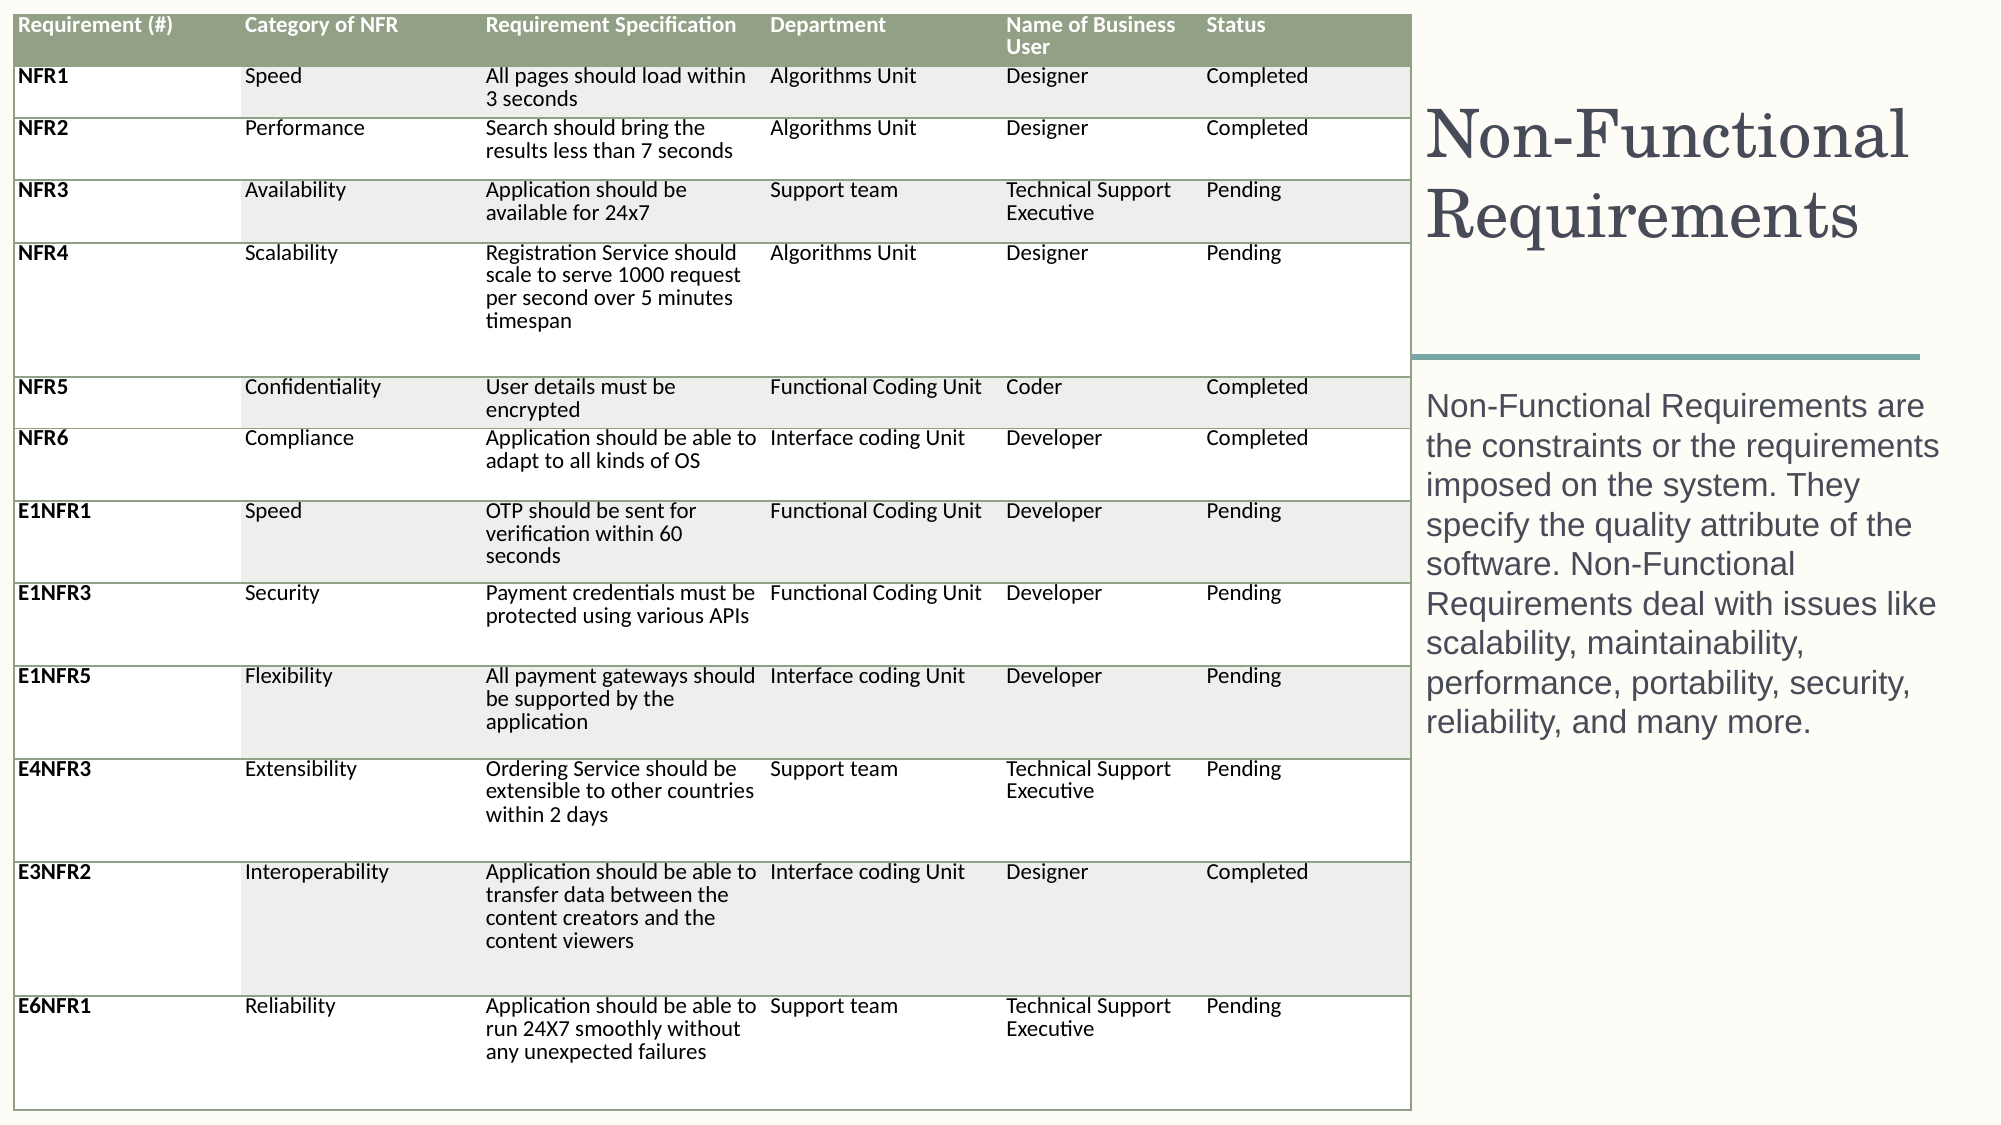

| Requirement (#) | Category of NFR | Requirement Specification | Department | Name of Business User | Status |  |
| --- | --- | --- | --- | --- | --- | --- |
| NFR1 | Speed | All pages should load within 3 seconds | Algorithms Unit | Designer | Completed |  |
| NFR2 | Performance | Search should bring the results less than 7 seconds | Algorithms Unit | Designer | Completed |  |
| NFR3 | Availability | Application should be available for 24x7 | Support team | Technical Support Executive | Pending |  |
| NFR4 | Scalability | Registration Service should scale to serve 1000 request per second over 5 minutes timespan | Algorithms Unit | Designer | Pending |  |
| NFR5 | Confidentiality | User details must be encrypted | Functional Coding Unit | Coder | Completed |  |
| NFR6 | Compliance | Application should be able to adapt to all kinds of OS | Interface coding Unit | Developer | Completed |  |
| E1NFR1 | Speed | OTP should be sent for verification within 60 seconds | Functional Coding Unit | Developer | Pending |  |
| E1NFR3 | Security | Payment credentials must be protected using various APIs | Functional Coding Unit | Developer | Pending |  |
| E1NFR5 | Flexibility | All payment gateways should be supported by the application | Interface coding Unit | Developer | Pending |  |
| E4NFR3 | Extensibility | Ordering Service should be extensible to other countries within 2 days | Support team | Technical Support Executive | Pending |  |
| E3NFR2 | Interoperability | Application should be able to transfer data between the content creators and the content viewers | Interface coding Unit | Designer | Completed |  |
| E6NFR1 | Reliability | Application should be able to run 24X7 smoothly without any unexpected failures | Support team | Technical Support Executive | Pending |  |
# Non-Functional Requirements Non-Functional Requirements are the constraints or the requirements imposed on the system. They specify the quality attribute of the software. Non-Functional Requirements deal with issues like scalability, maintainability, performance, portability, security, reliability, and many more.